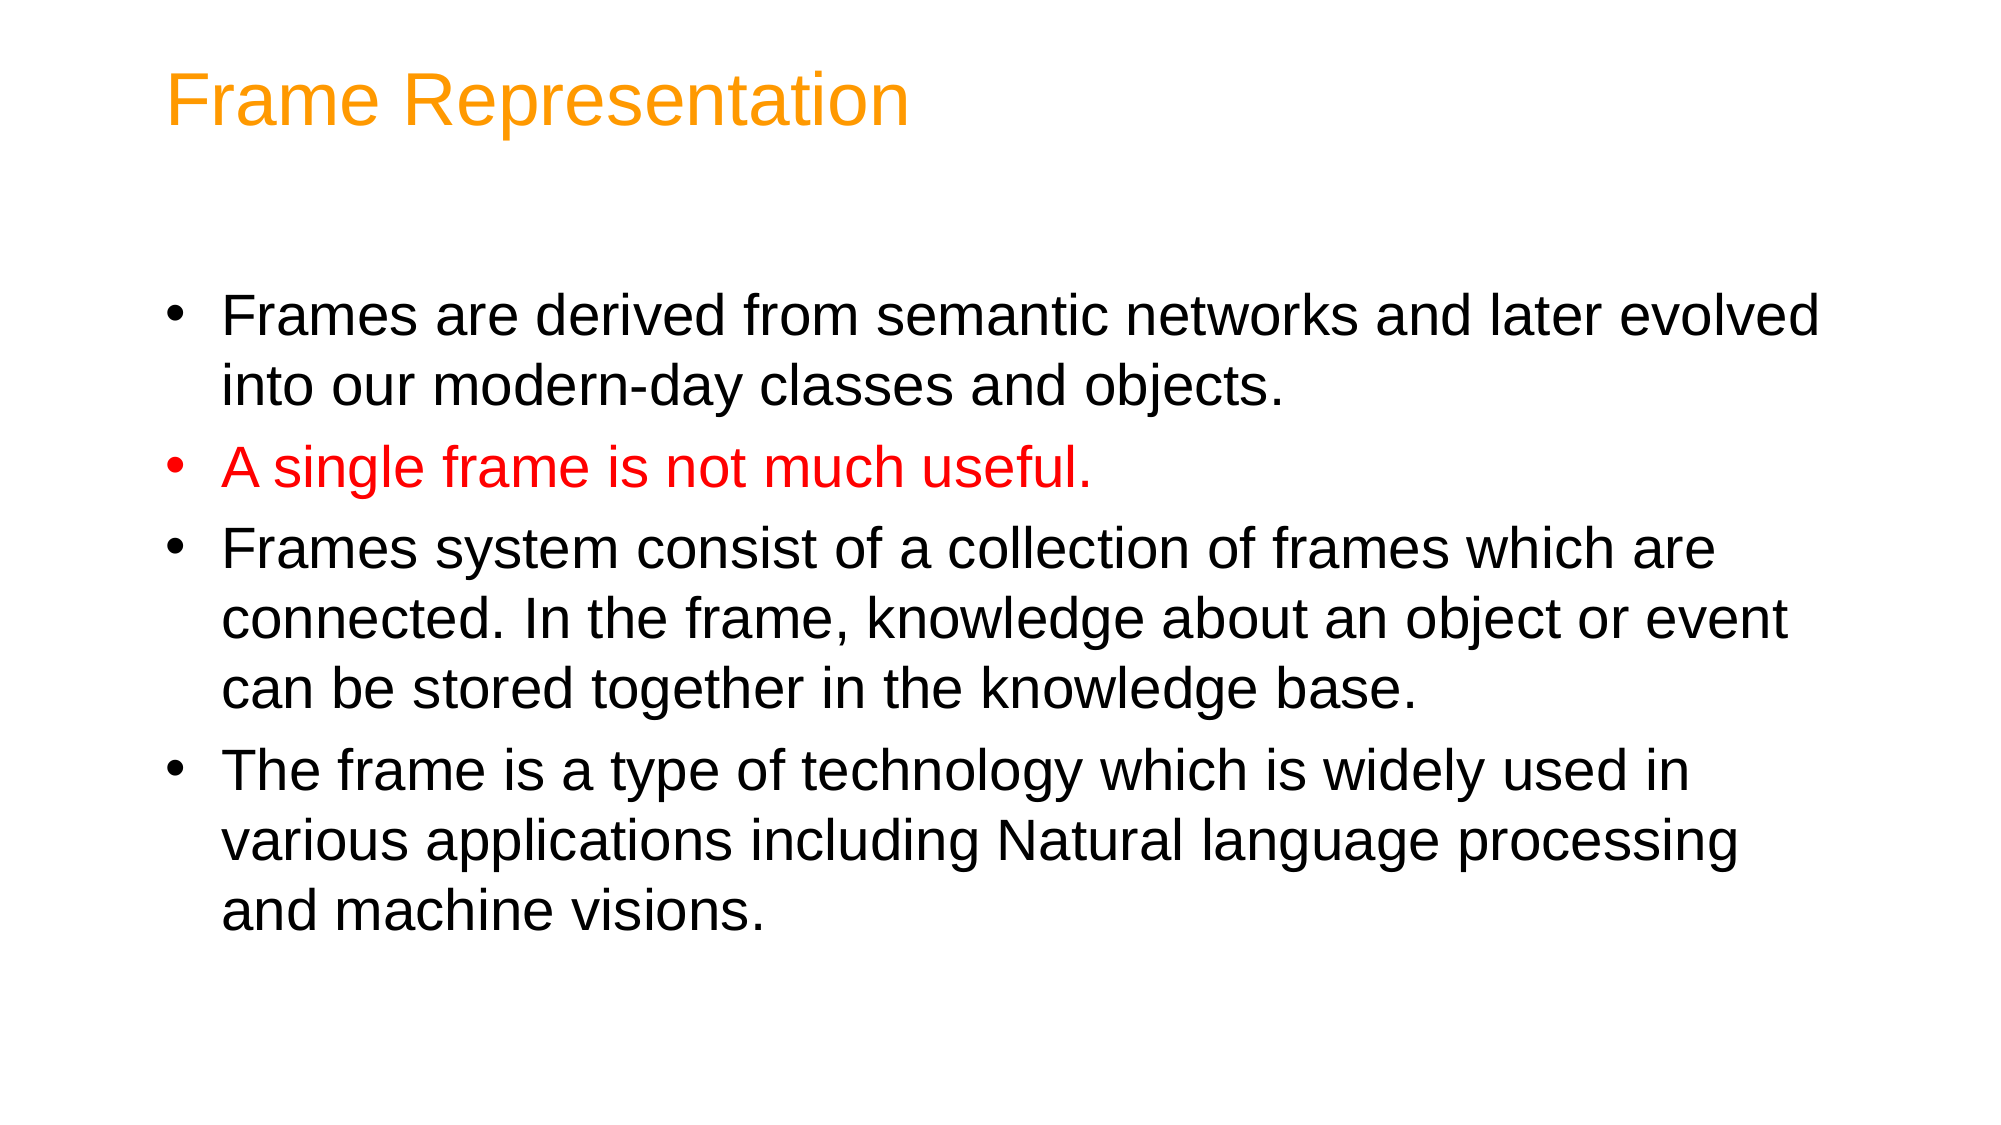

# Frame Representation

Frames are derived from semantic networks and later evolved into our modern-day classes and objects.
A single frame is not much useful.
Frames system consist of a collection of frames which are connected. In the frame, knowledge about an object or event can be stored together in the knowledge base.
The frame is a type of technology which is widely used in various applications including Natural language processing and machine visions.